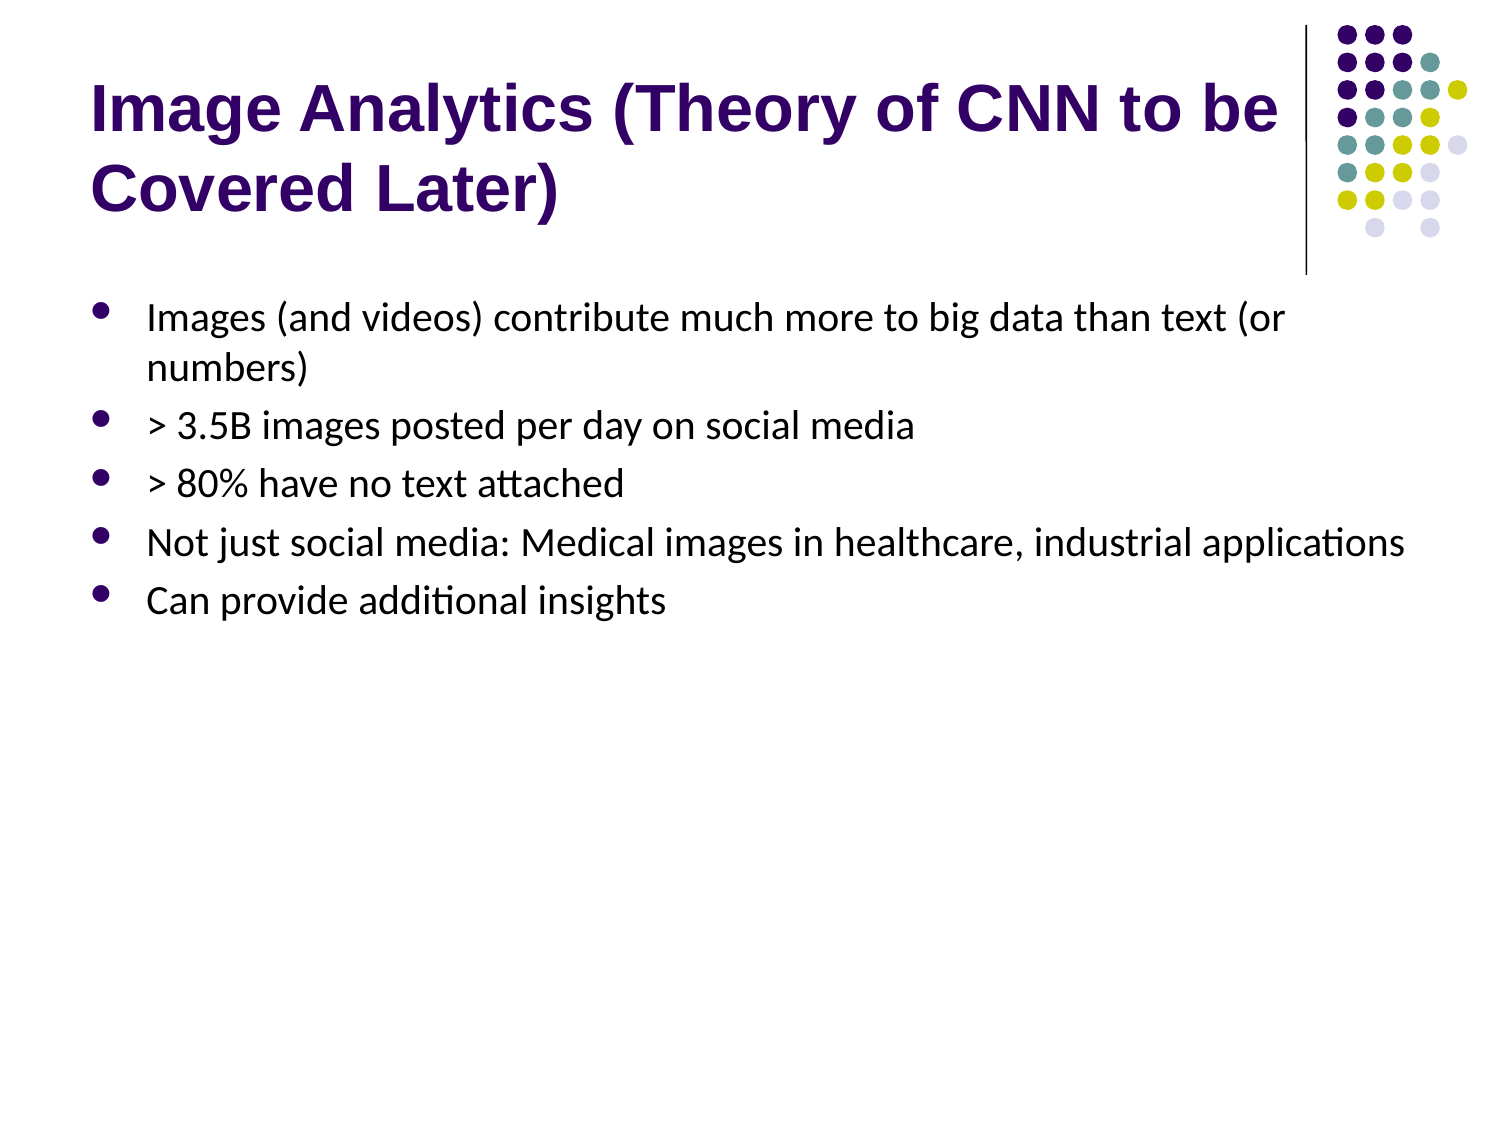

# Image Analytics (Theory of CNN to be Covered Later)
Images (and videos) contribute much more to big data than text (or numbers)
> 3.5B images posted per day on social media
> 80% have no text attached
Not just social media: Medical images in healthcare, industrial applications
Can provide additional insights